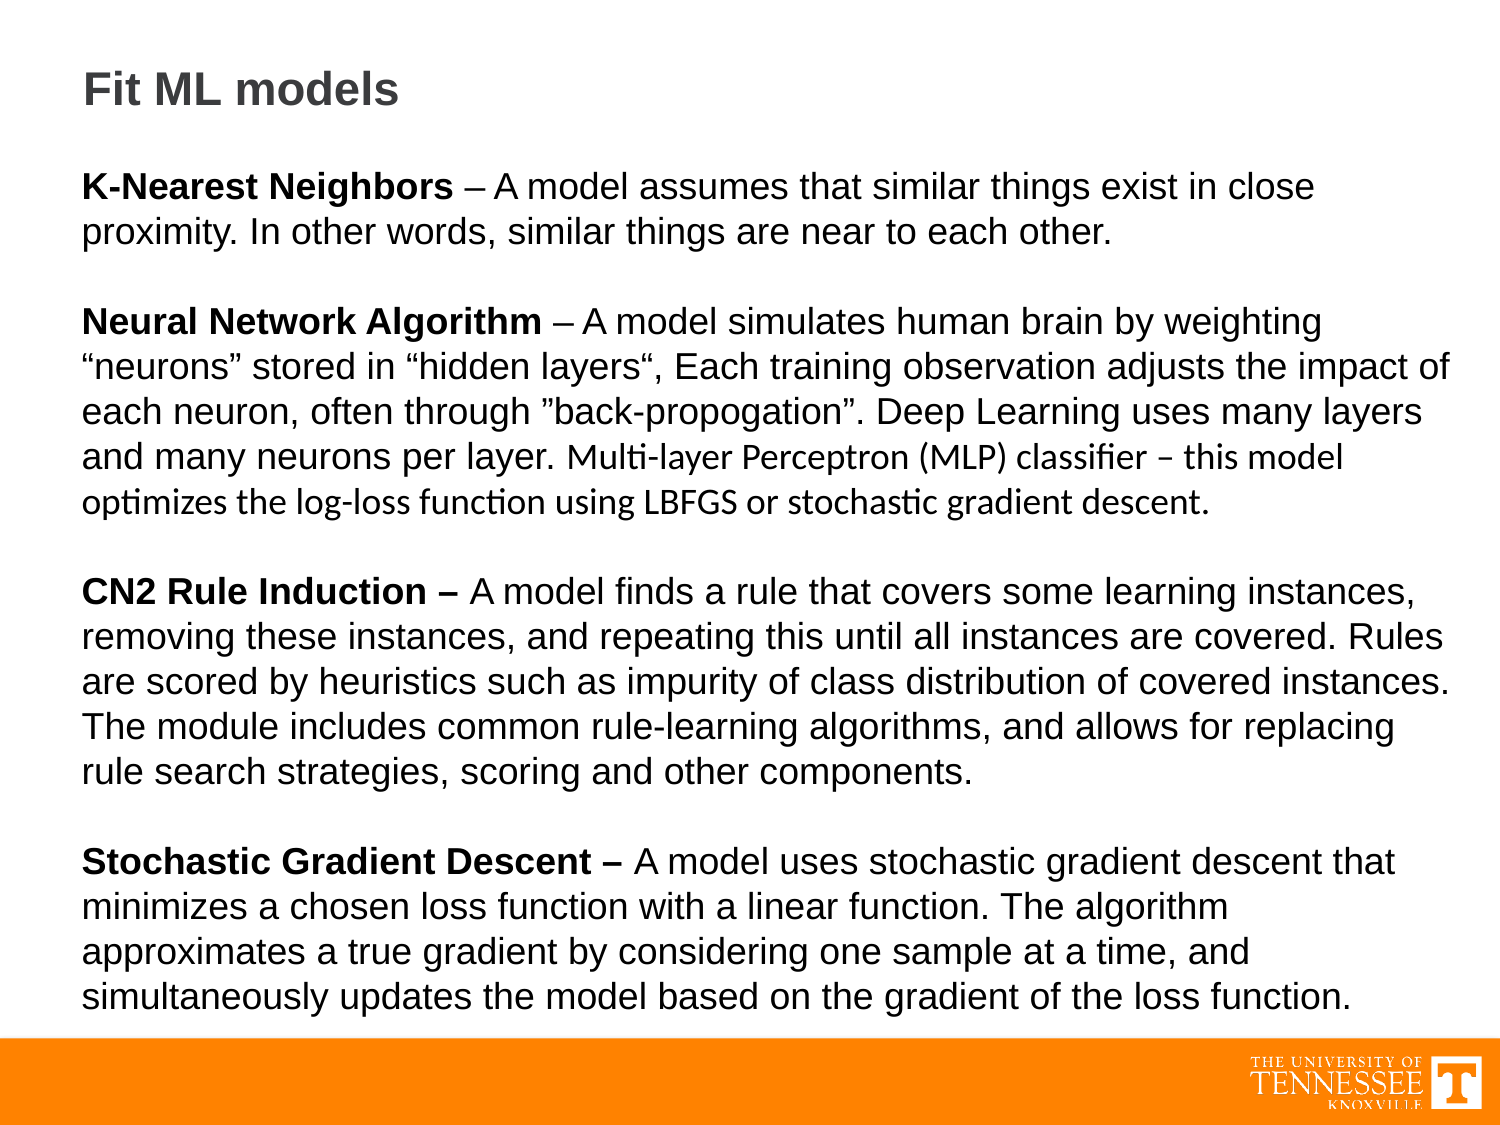

# Fit ML models
K-Nearest Neighbors – A model assumes that similar things exist in close proximity. In other words, similar things are near to each other.

Neural Network Algorithm – A model simulates human brain by weighting “neurons” stored in “hidden layers“, Each training observation adjusts the impact of each neuron, often through ”back-propogation”. Deep Learning uses many layers and many neurons per layer. Multi-layer Perceptron (MLP) classifier – this model optimizes the log-loss function using LBFGS or stochastic gradient descent.

CN2 Rule Induction – A model finds a rule that covers some learning instances, removing these instances, and repeating this until all instances are covered. Rules are scored by heuristics such as impurity of class distribution of covered instances. The module includes common rule-learning algorithms, and allows for replacing rule search strategies, scoring and other components.

Stochastic Gradient Descent – A model uses stochastic gradient descent that minimizes a chosen loss function with a linear function. The algorithm approximates a true gradient by considering one sample at a time, and simultaneously updates the model based on the gradient of the loss function.